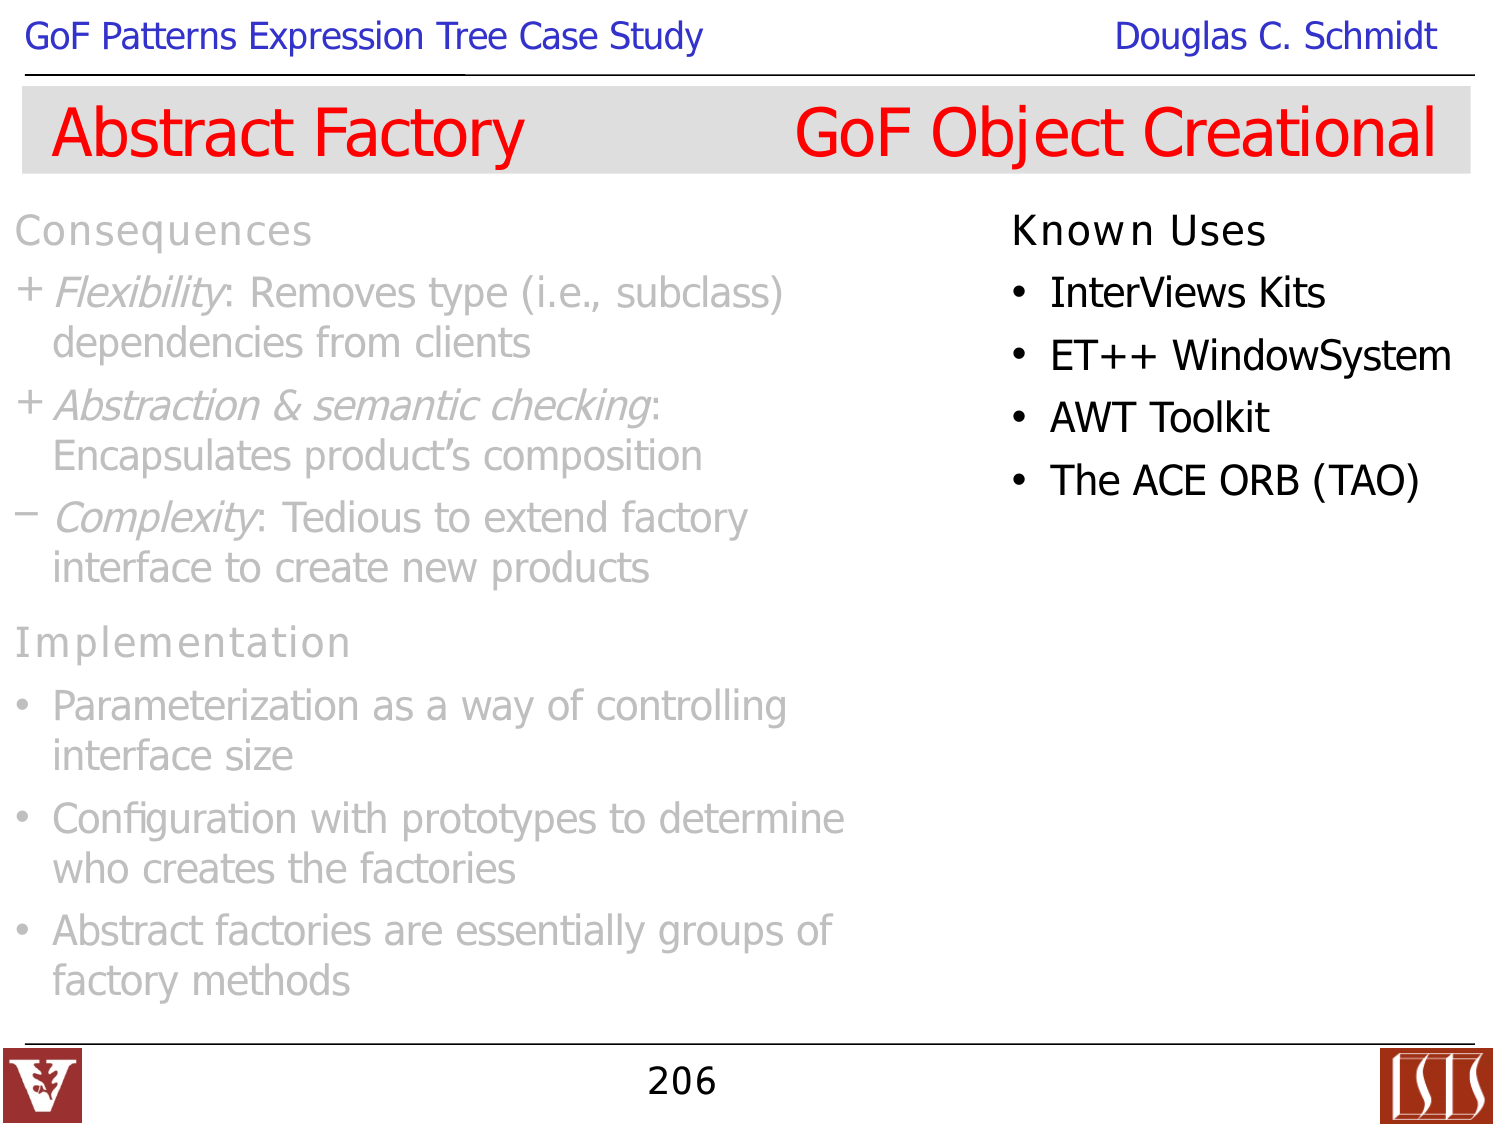

# Abstract Factory             GoF Object Creational
Consequences
Flexibility: Removes type (i.e., subclass)       dependencies from clients
Abstraction & semantic checking: Encapsulates product’s composition
Complexity: Tedious to extend factory interface to create new products
Implementation
Parameterization as a way of controlling interface size
Configuration with prototypes to determine who creates the factories
Abstract factories are essentially groups of factory methods
Known Uses
InterViews Kits
ET++ WindowSystem
AWT Toolkit
The ACE ORB (TAO)